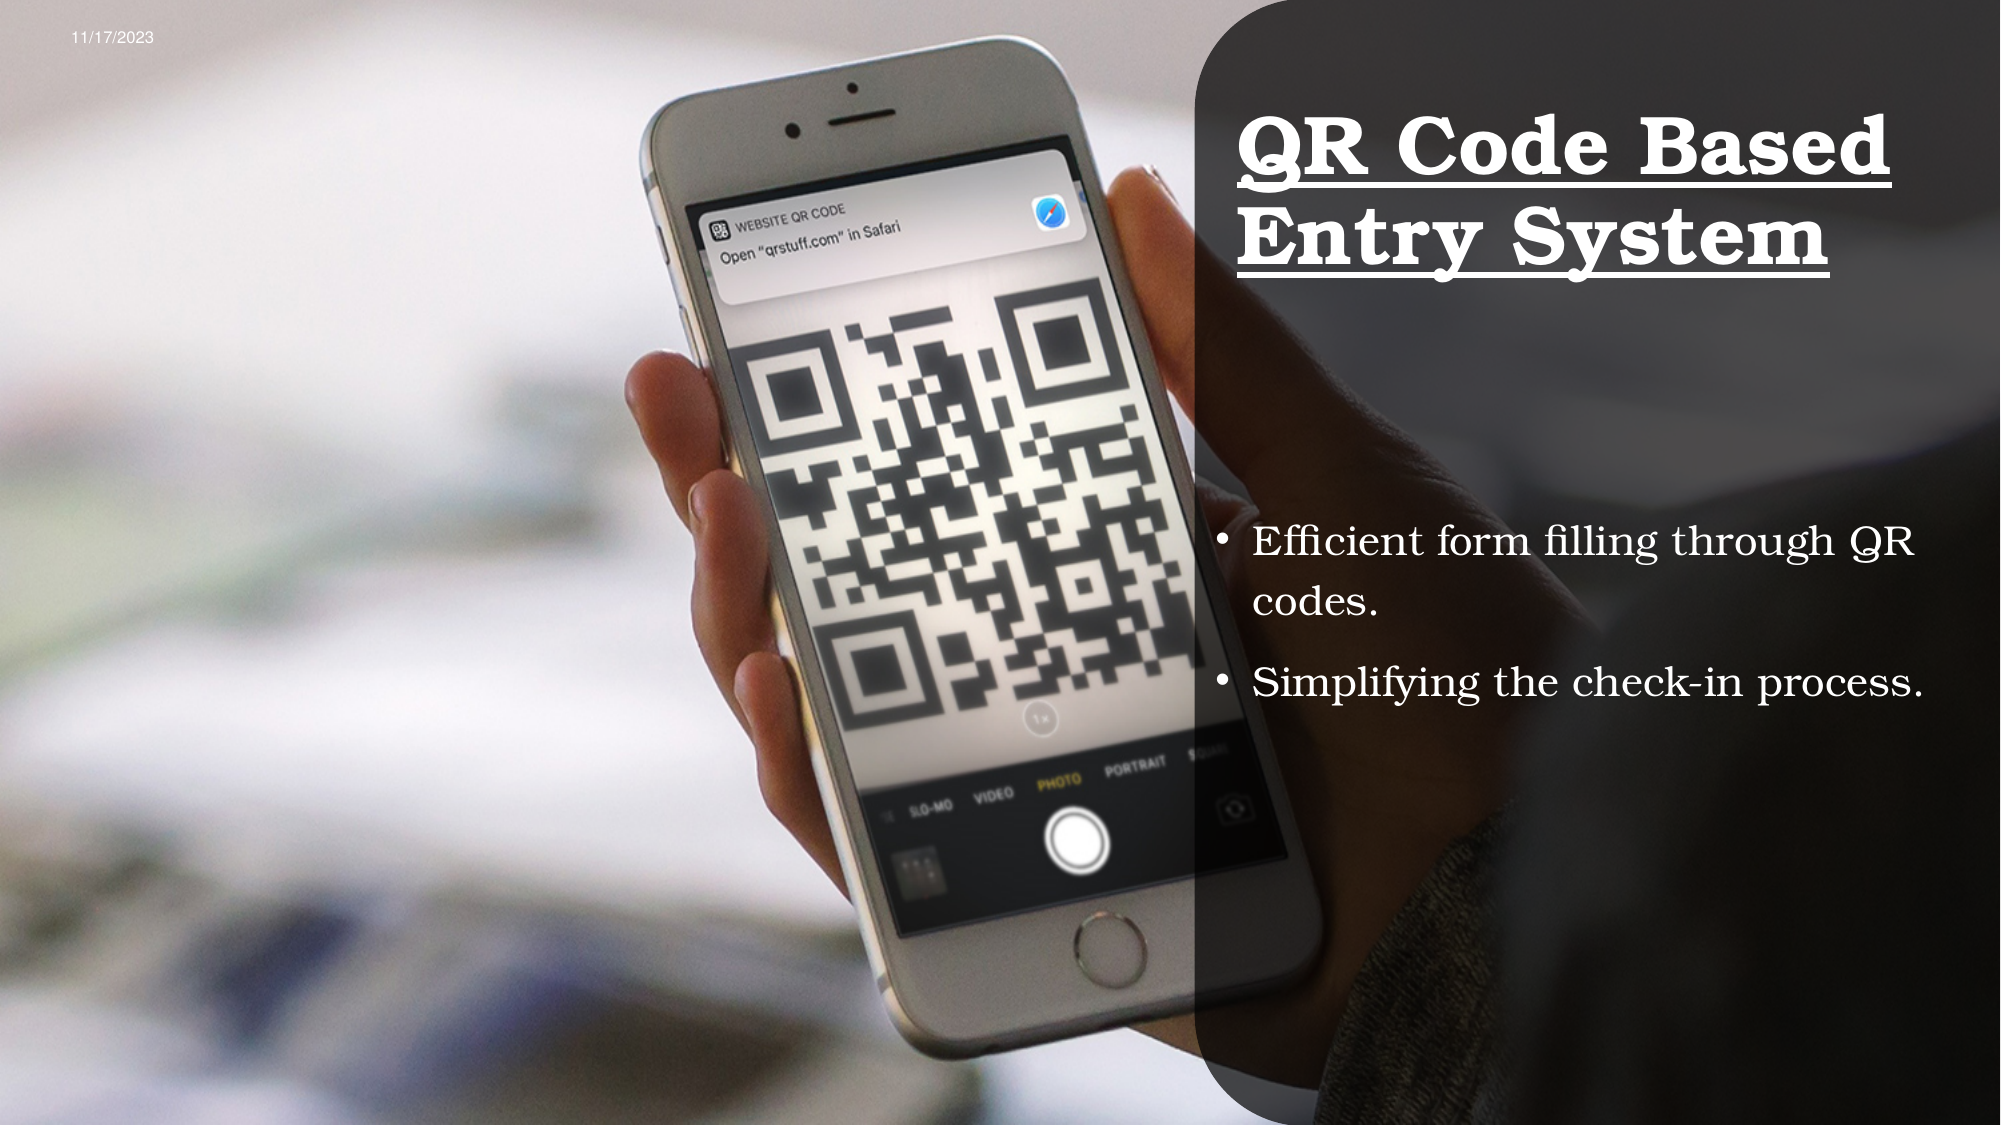

11/17/2023
# QR Code Based Entry System

Efficient form filling through QR codes.
Simplifying the check-in process.